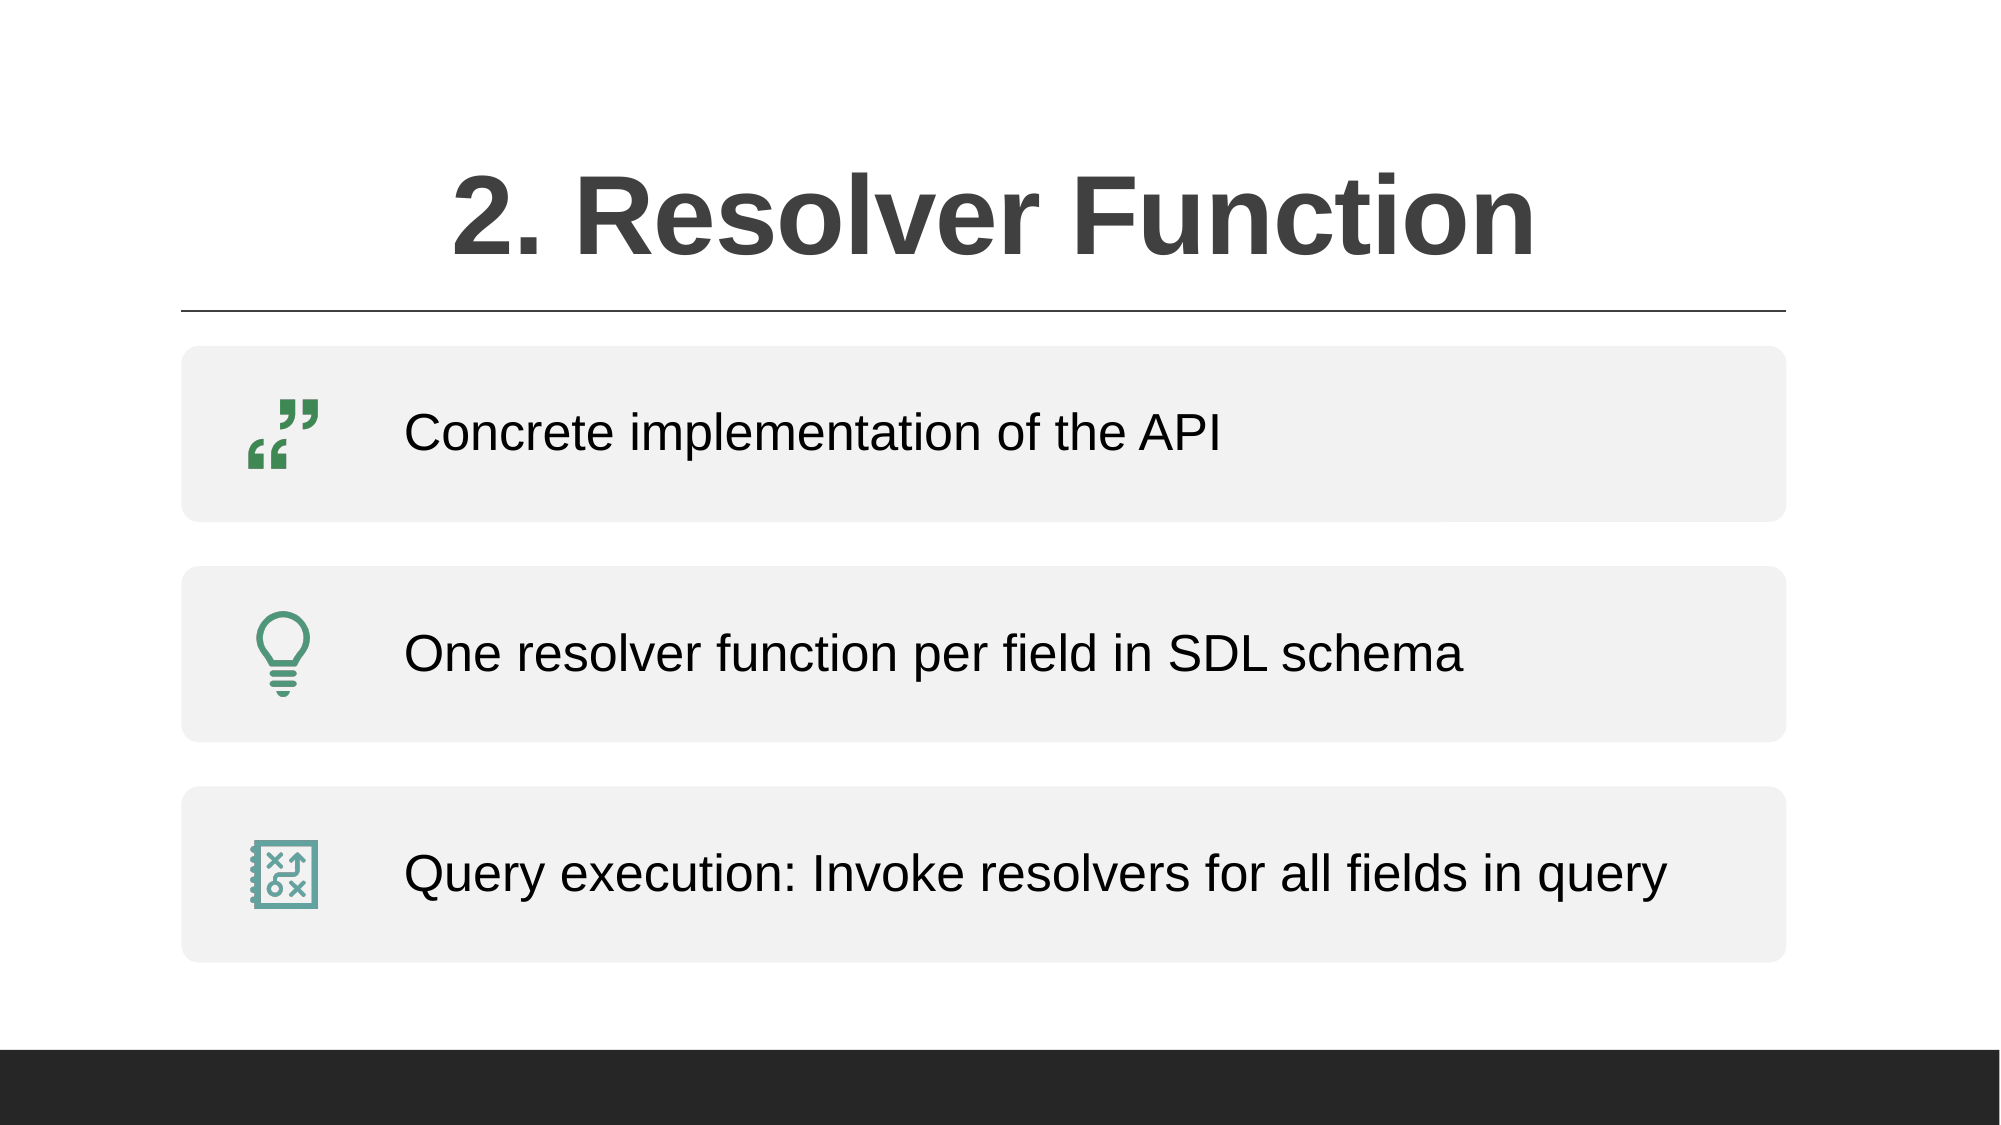

# 2. Resolver Function
Concrete implementation of the API
One resolver function per field in SDL schema
Query execution: Invoke resolvers for all fields in query